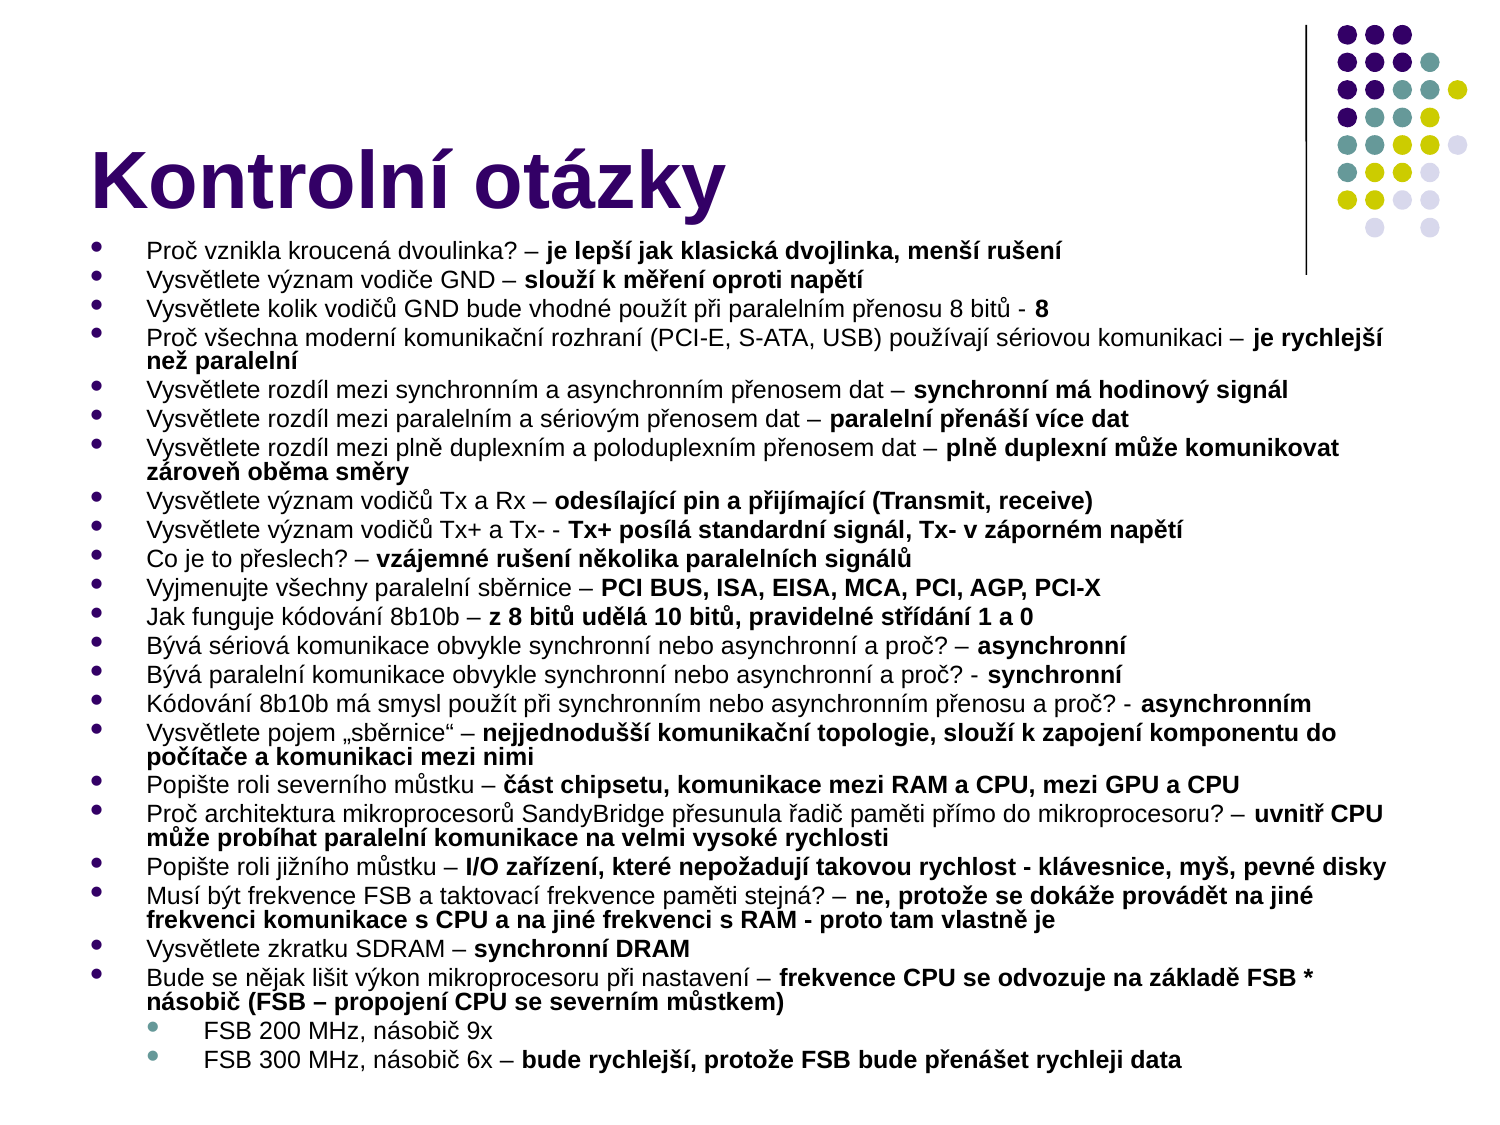

# Kontrolní otázky
Proč vznikla kroucená dvoulinka? – je lepší jak klasická dvojlinka, menší rušení
Vysvětlete význam vodiče GND – slouží k měření oproti napětí
Vysvětlete kolik vodičů GND bude vhodné použít při paralelním přenosu 8 bitů - 8
Proč všechna moderní komunikační rozhraní (PCI-E, S-ATA, USB) používají sériovou komunikaci – je rychlejší než paralelní
Vysvětlete rozdíl mezi synchronním a asynchronním přenosem dat – synchronní má hodinový signál
Vysvětlete rozdíl mezi paralelním a sériovým přenosem dat – paralelní přenáší více dat
Vysvětlete rozdíl mezi plně duplexním a poloduplexním přenosem dat – plně duplexní může komunikovat zároveň oběma směry
Vysvětlete význam vodičů Tx a Rx – odesílající pin a přijímající (Transmit, receive)
Vysvětlete význam vodičů Tx+ a Tx- - Tx+ posílá standardní signál, Tx- v záporném napětí
Co je to přeslech? – vzájemné rušení několika paralelních signálů
Vyjmenujte všechny paralelní sběrnice – PCI BUS, ISA, EISA, MCA, PCI, AGP, PCI-X
Jak funguje kódování 8b10b – z 8 bitů udělá 10 bitů, pravidelné střídání 1 a 0
Bývá sériová komunikace obvykle synchronní nebo asynchronní a proč? – asynchronní
Bývá paralelní komunikace obvykle synchronní nebo asynchronní a proč? - synchronní
Kódování 8b10b má smysl použít při synchronním nebo asynchronním přenosu a proč? - asynchronním
Vysvětlete pojem „sběrnice“ – nejjednodušší komunikační topologie, slouží k zapojení komponentu do počítače a komunikaci mezi nimi
Popište roli severního můstku – část chipsetu, komunikace mezi RAM a CPU, mezi GPU a CPU
Proč architektura mikroprocesorů SandyBridge přesunula řadič paměti přímo do mikroprocesoru? – uvnitř CPU může probíhat paralelní komunikace na velmi vysoké rychlosti
Popište roli jižního můstku – I/O zařízení, které nepožadují takovou rychlost - klávesnice, myš, pevné disky
Musí být frekvence FSB a taktovací frekvence paměti stejná? – ne, protože se dokáže provádět na jiné frekvenci komunikace s CPU a na jiné frekvenci s RAM - proto tam vlastně je
Vysvětlete zkratku SDRAM – synchronní DRAM
Bude se nějak lišit výkon mikroprocesoru při nastavení – frekvence CPU se odvozuje na základě FSB * násobič (FSB – propojení CPU se severním můstkem)
FSB 200 MHz, násobič 9x
FSB 300 MHz, násobič 6x – bude rychlejší, protože FSB bude přenášet rychleji data